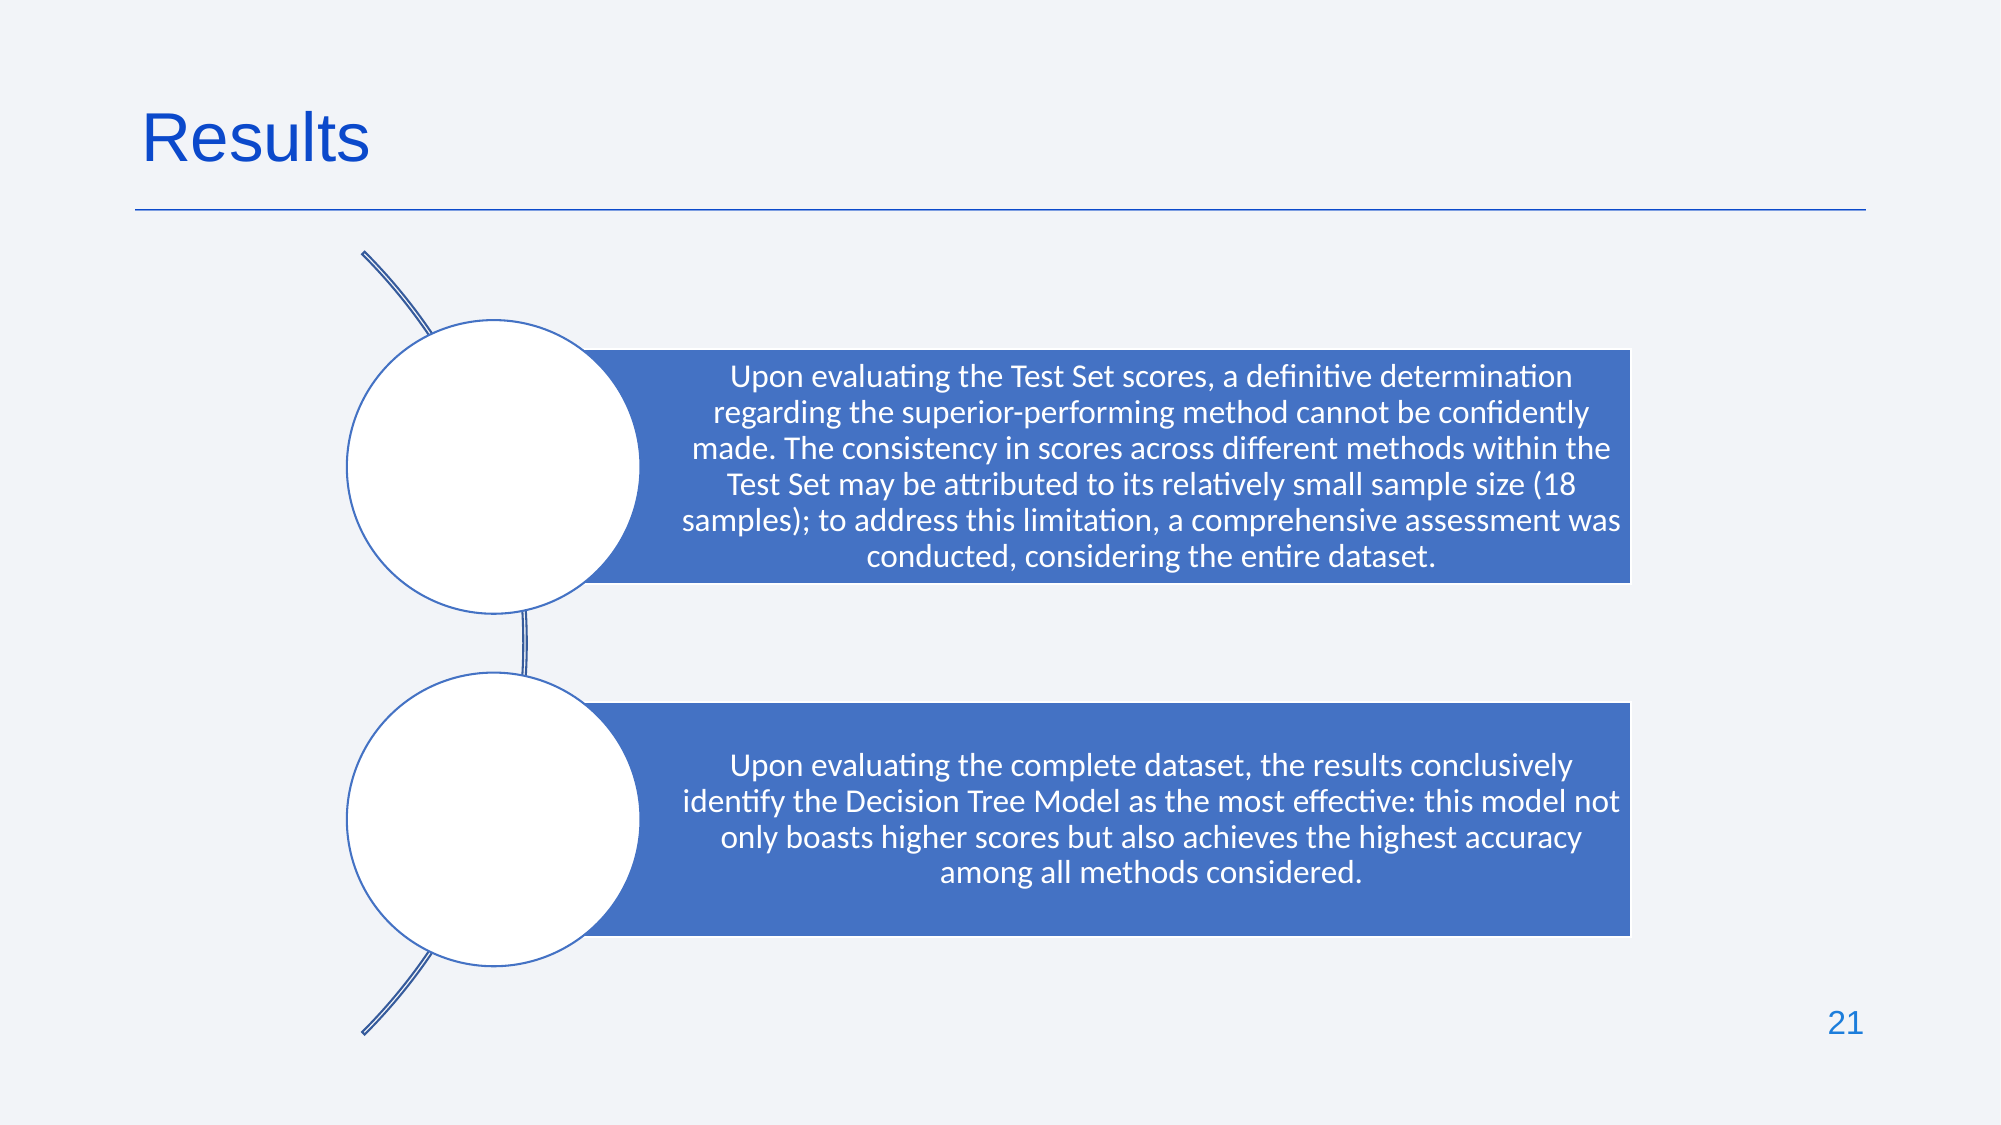

Results
Upon evaluating the Test Set scores, a definitive determination regarding the superior-performing method cannot be confidently made. The consistency in scores across different methods within the Test Set may be attributed to its relatively small sample size (18 samples); to address this limitation, a comprehensive assessment was conducted, considering the entire dataset.
Upon evaluating the complete dataset, the results conclusively identify the Decision Tree Model as the most effective: this model not only boasts higher scores but also achieves the highest accuracy among all methods considered.
21